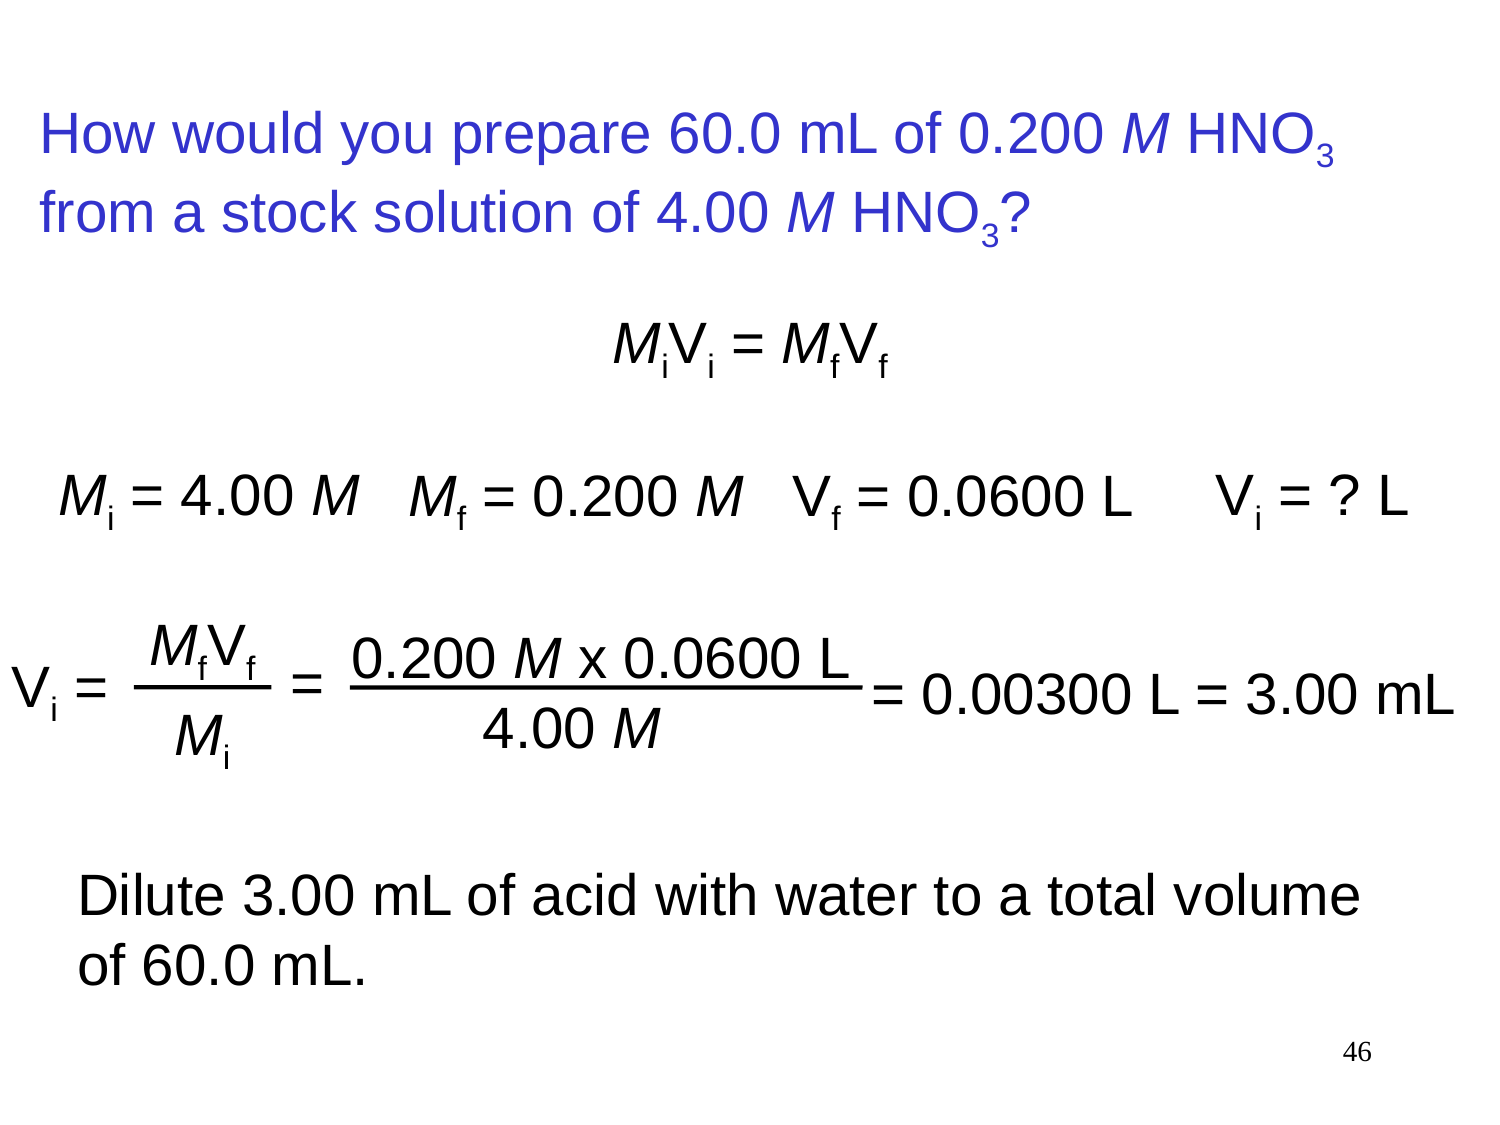

How would you prepare 60.0 mL of 0.200 M HNO3 from a stock solution of 4.00 M HNO3?
MiVi = MfVf
Mi = 4.00 M
Vi = ? L
Mf = 0.200 M
Vf = 0.0600 L
MfVf
Vi =

Mi
0.200 M x 0.0600 L
4.00 M

=
 = 0.00300 L = 3.00 mL
Dilute 3.00 mL of acid with water to a total volume of 60.0 mL.
46